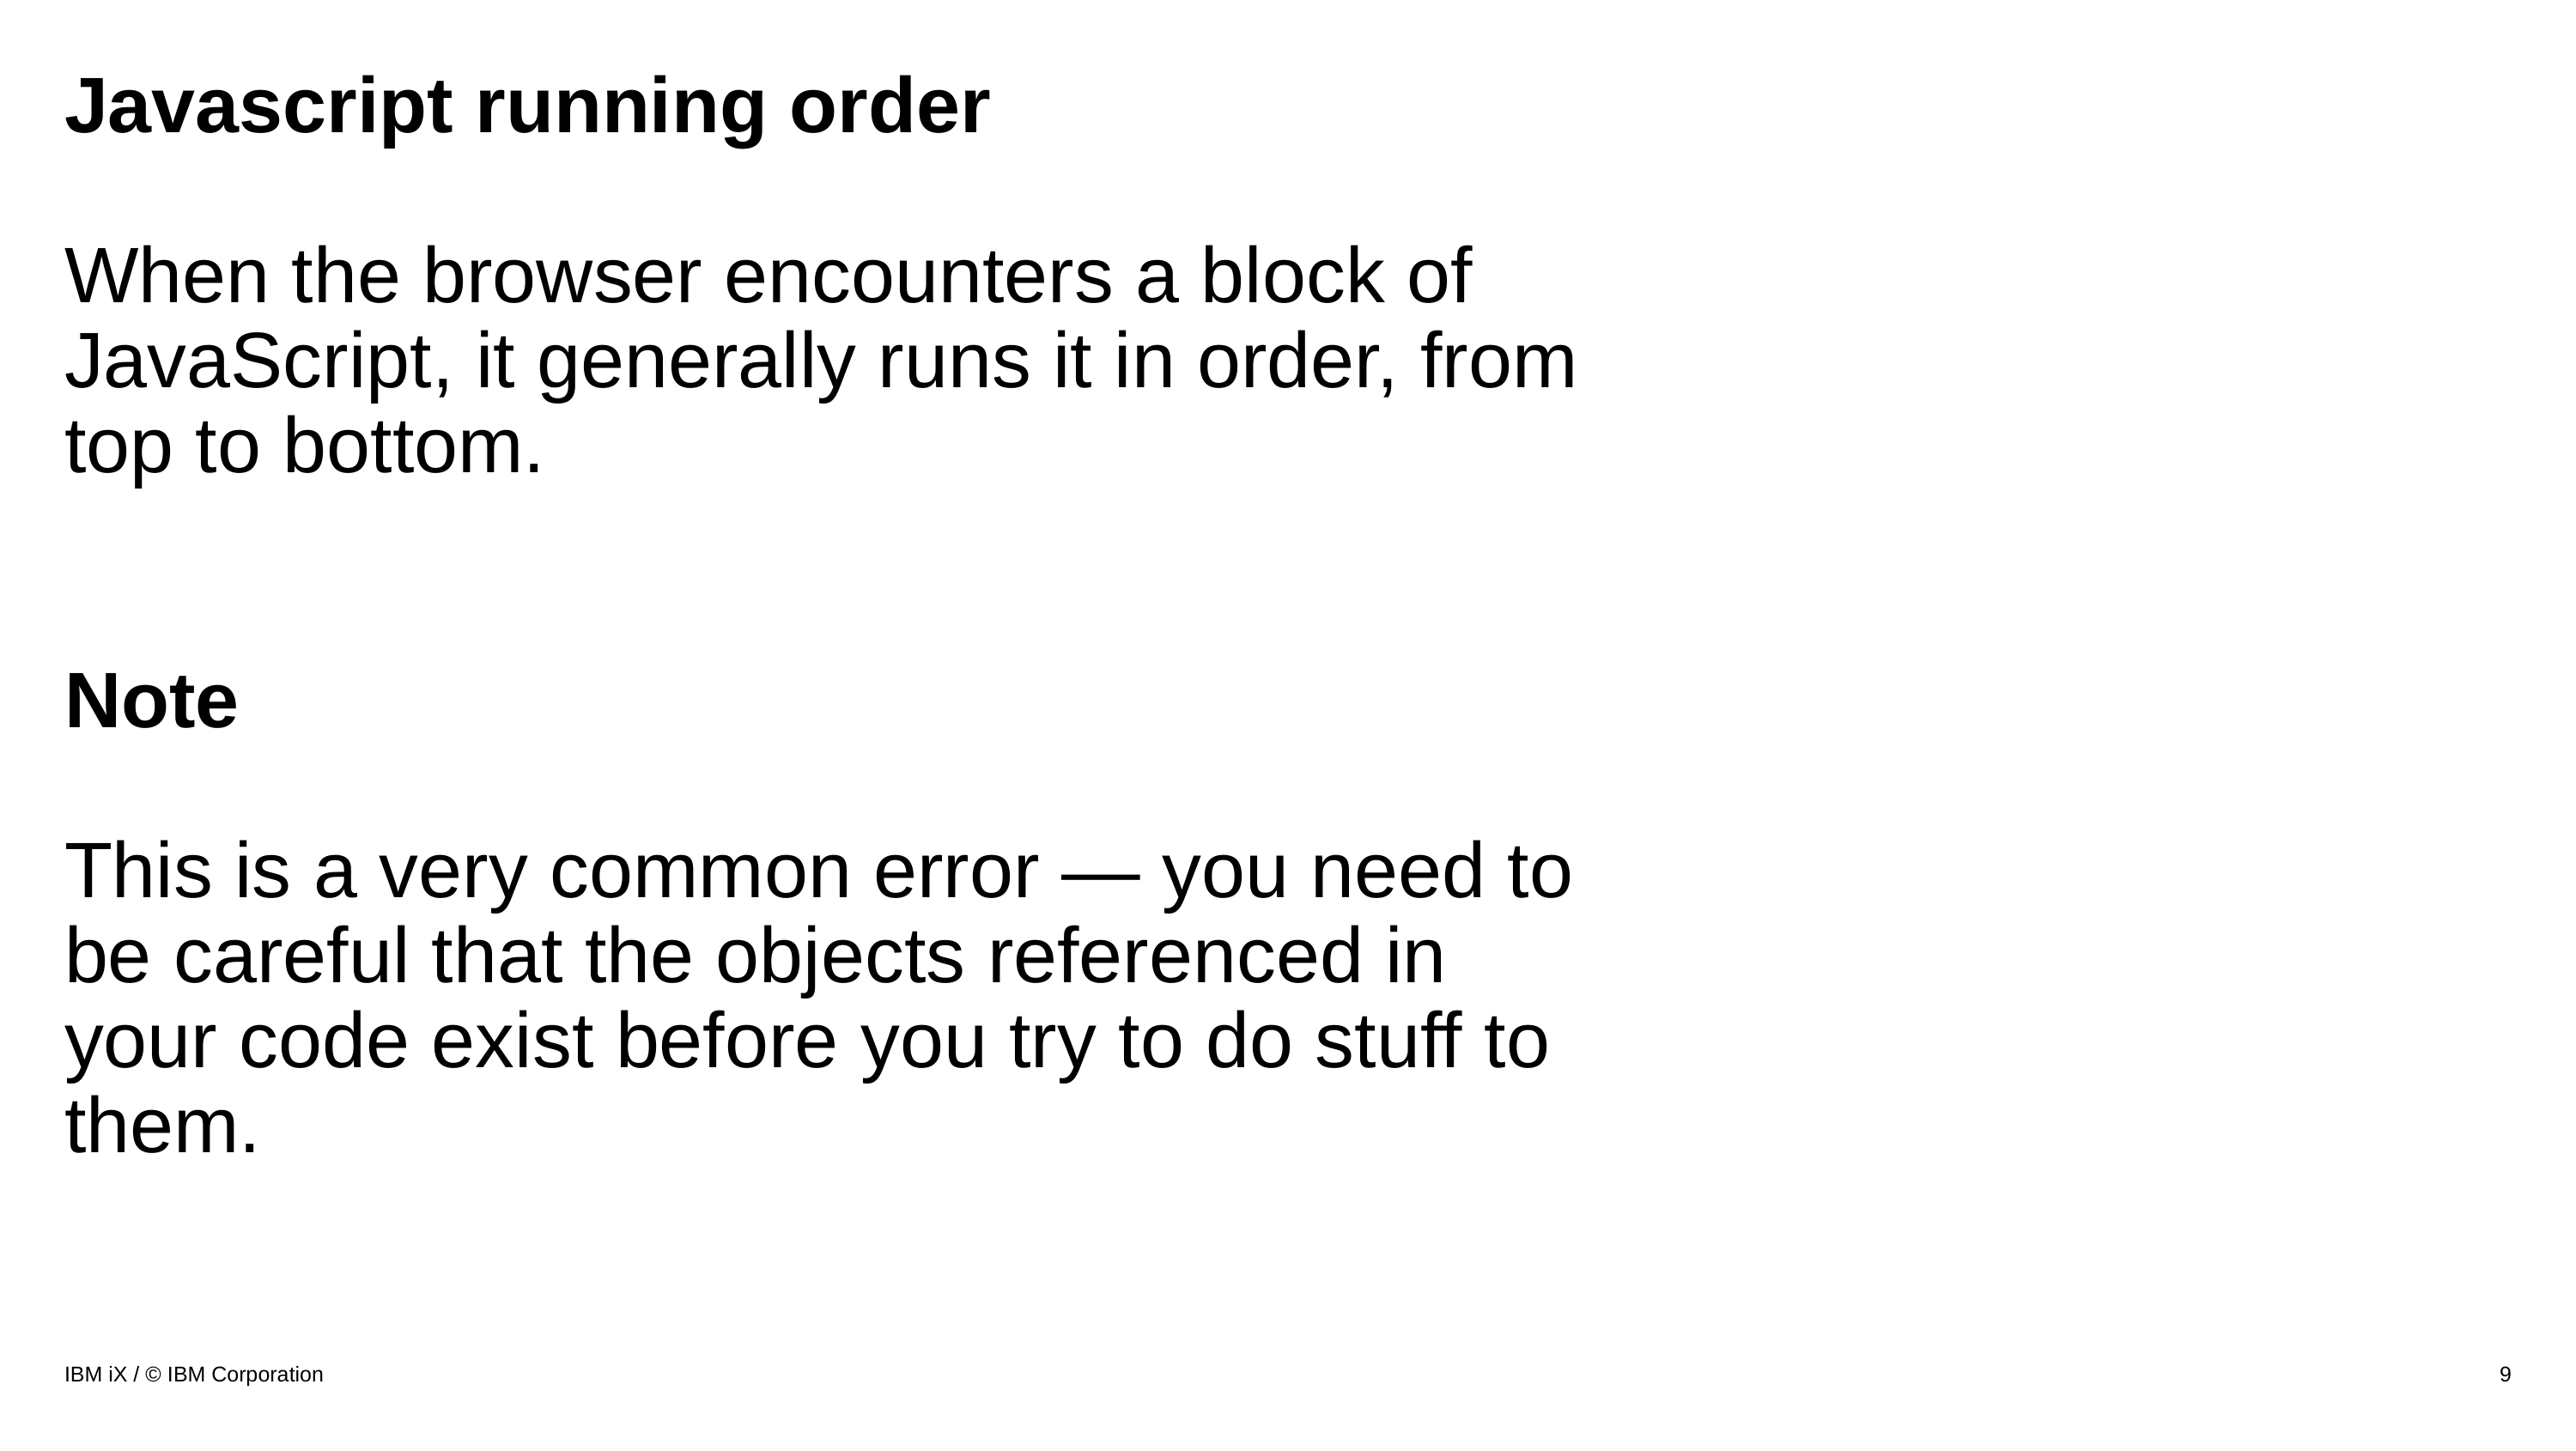

# Javascript running order When the browser encounters a block of JavaScript, it generally runs it in order, from top to bottom. Note This is a very common error — you need to be careful that the objects referenced in your code exist before you try to do stuff to them.
IBM iX / © IBM Corporation
9